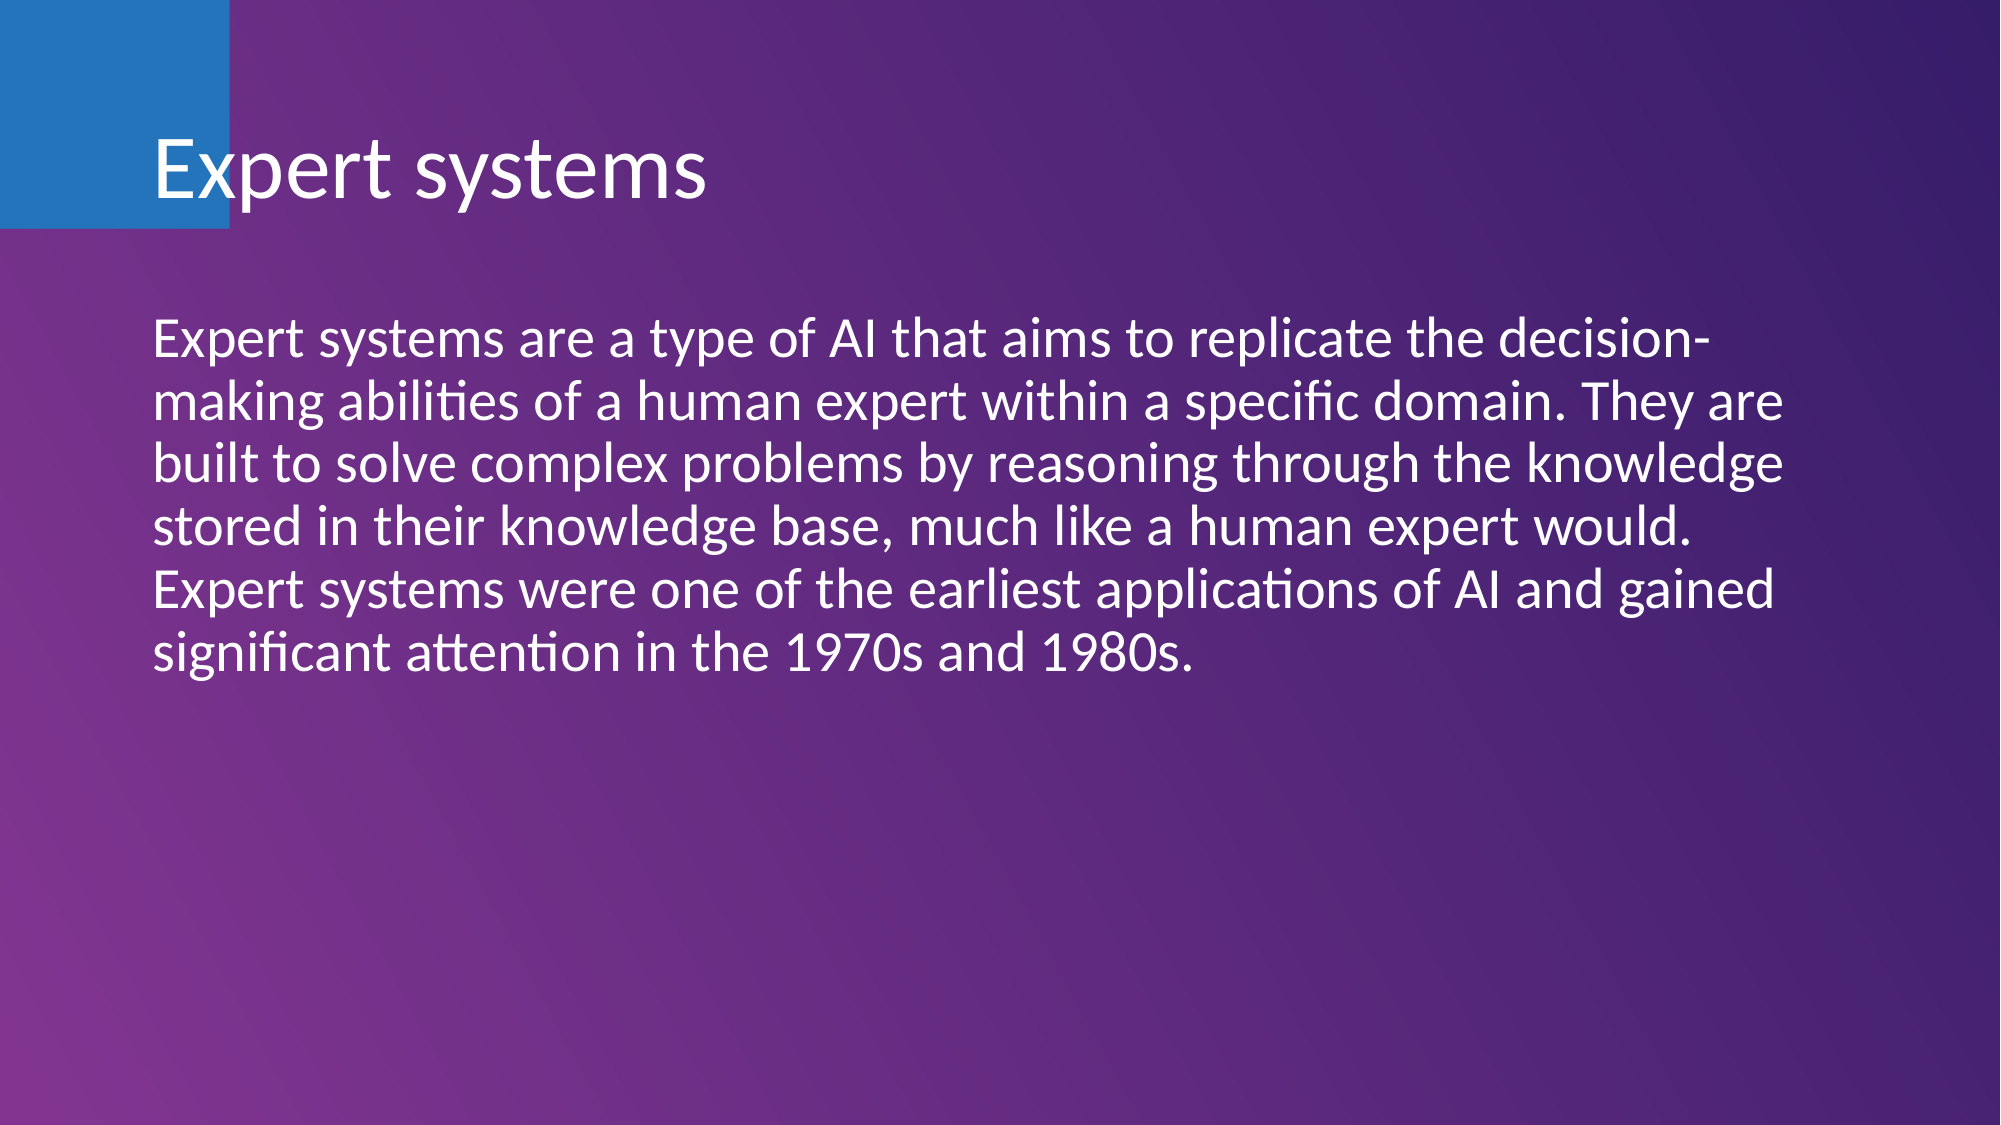

# Expert systems
Expert systems are a type of AI that aims to replicate the decision-making abilities of a human expert within a specific domain. They are built to solve complex problems by reasoning through the knowledge stored in their knowledge base, much like a human expert would. Expert systems were one of the earliest applications of AI and gained significant attention in the 1970s and 1980s.